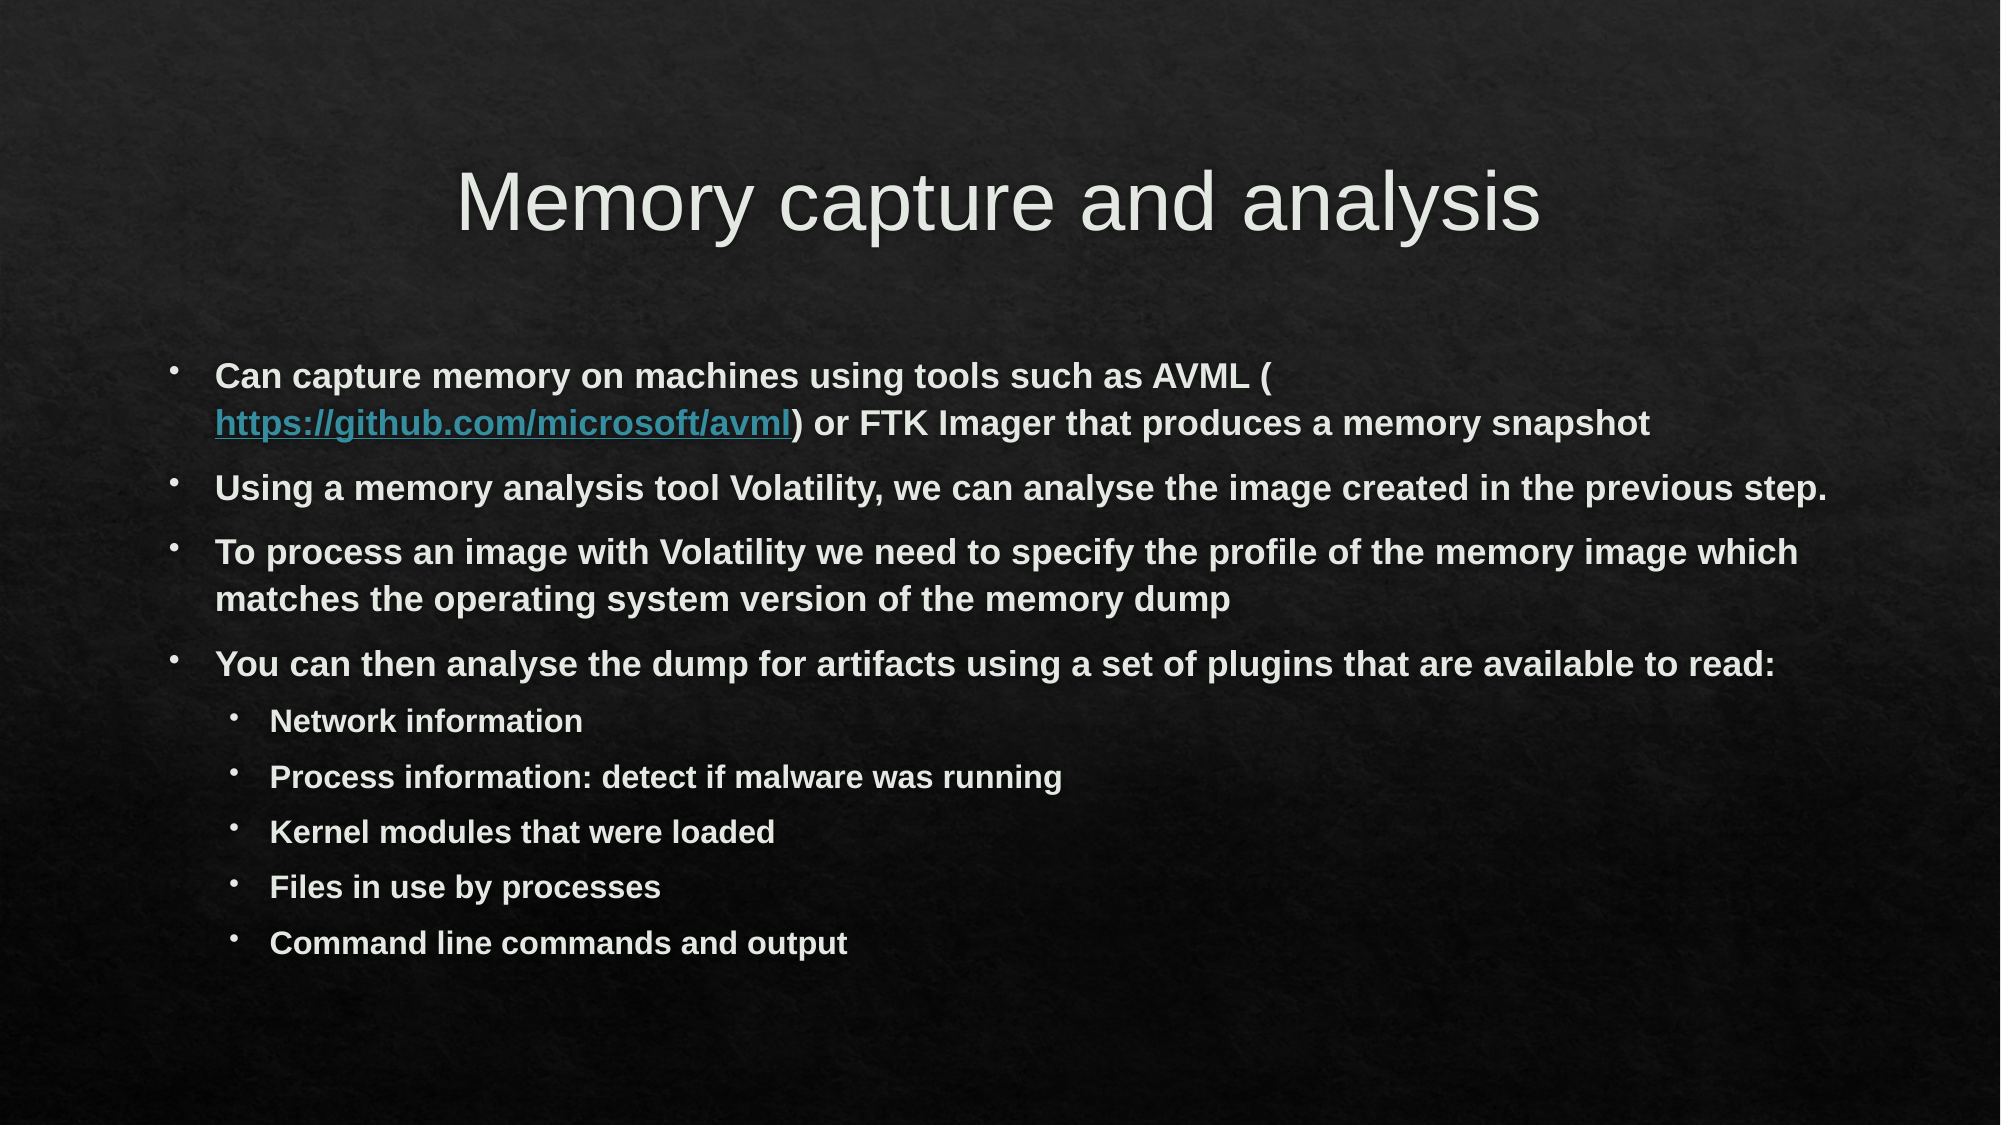

# Memory capture and analysis
Can capture memory on machines using tools such as AVML (https://github.com/microsoft/avml) or FTK Imager that produces a memory snapshot
Using a memory analysis tool Volatility, we can analyse the image created in the previous step.
To process an image with Volatility we need to specify the profile of the memory image which matches the operating system version of the memory dump
You can then analyse the dump for artifacts using a set of plugins that are available to read:
Network information
Process information: detect if malware was running
Kernel modules that were loaded
Files in use by processes
Command line commands and output